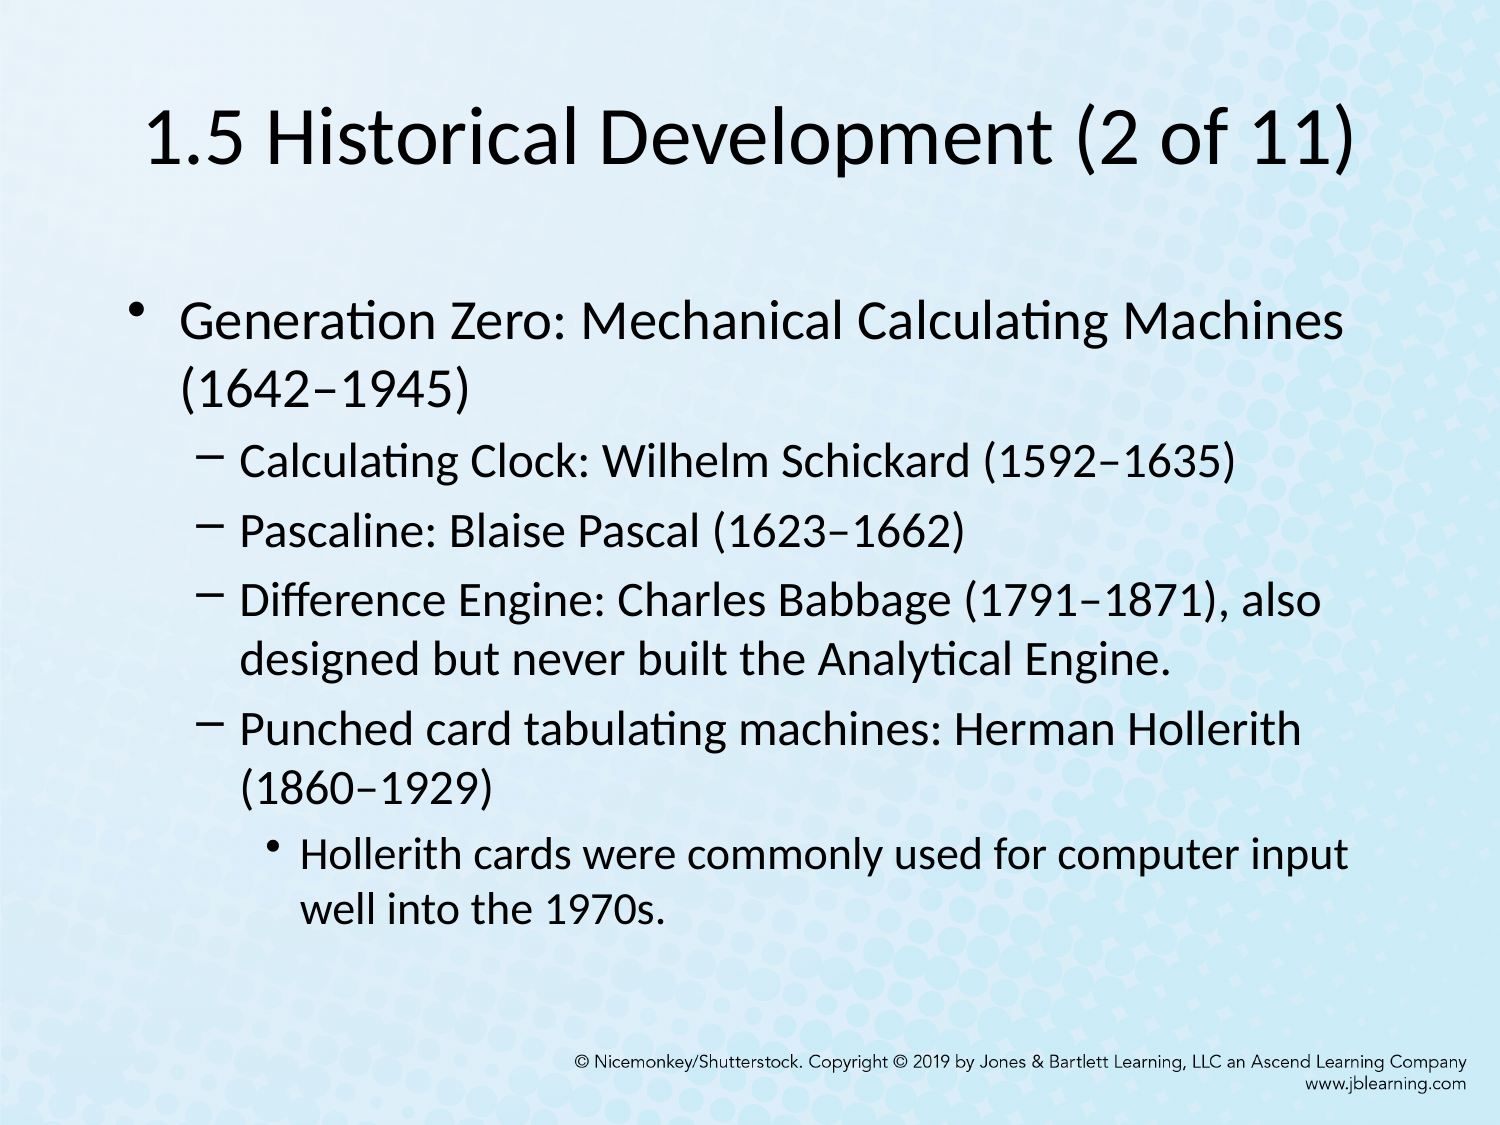

# 1.5 Historical Development (2 of 11)
Generation Zero: Mechanical Calculating Machines (1642–1945)
Calculating Clock: Wilhelm Schickard (1592–1635)
Pascaline: Blaise Pascal (1623–1662)
Difference Engine: Charles Babbage (1791–1871), also designed but never built the Analytical Engine.
Punched card tabulating machines: Herman Hollerith (1860–1929)
Hollerith cards were commonly used for computer input well into the 1970s.